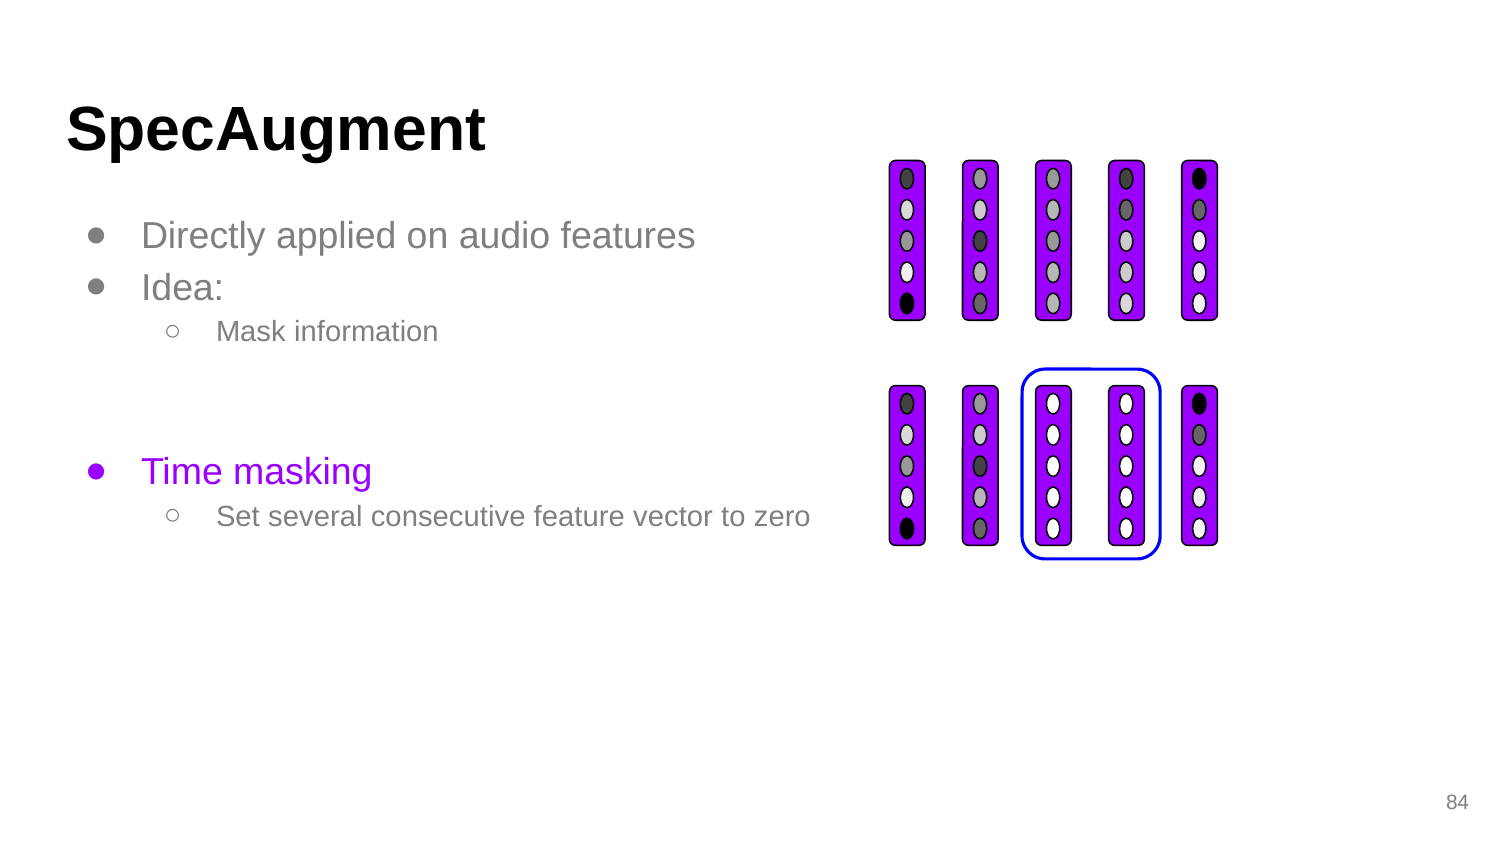

# SpecAugment

Directly applied on audio features
Idea:
Mask information

Time masking
Set several consecutive feature vector to zero

84